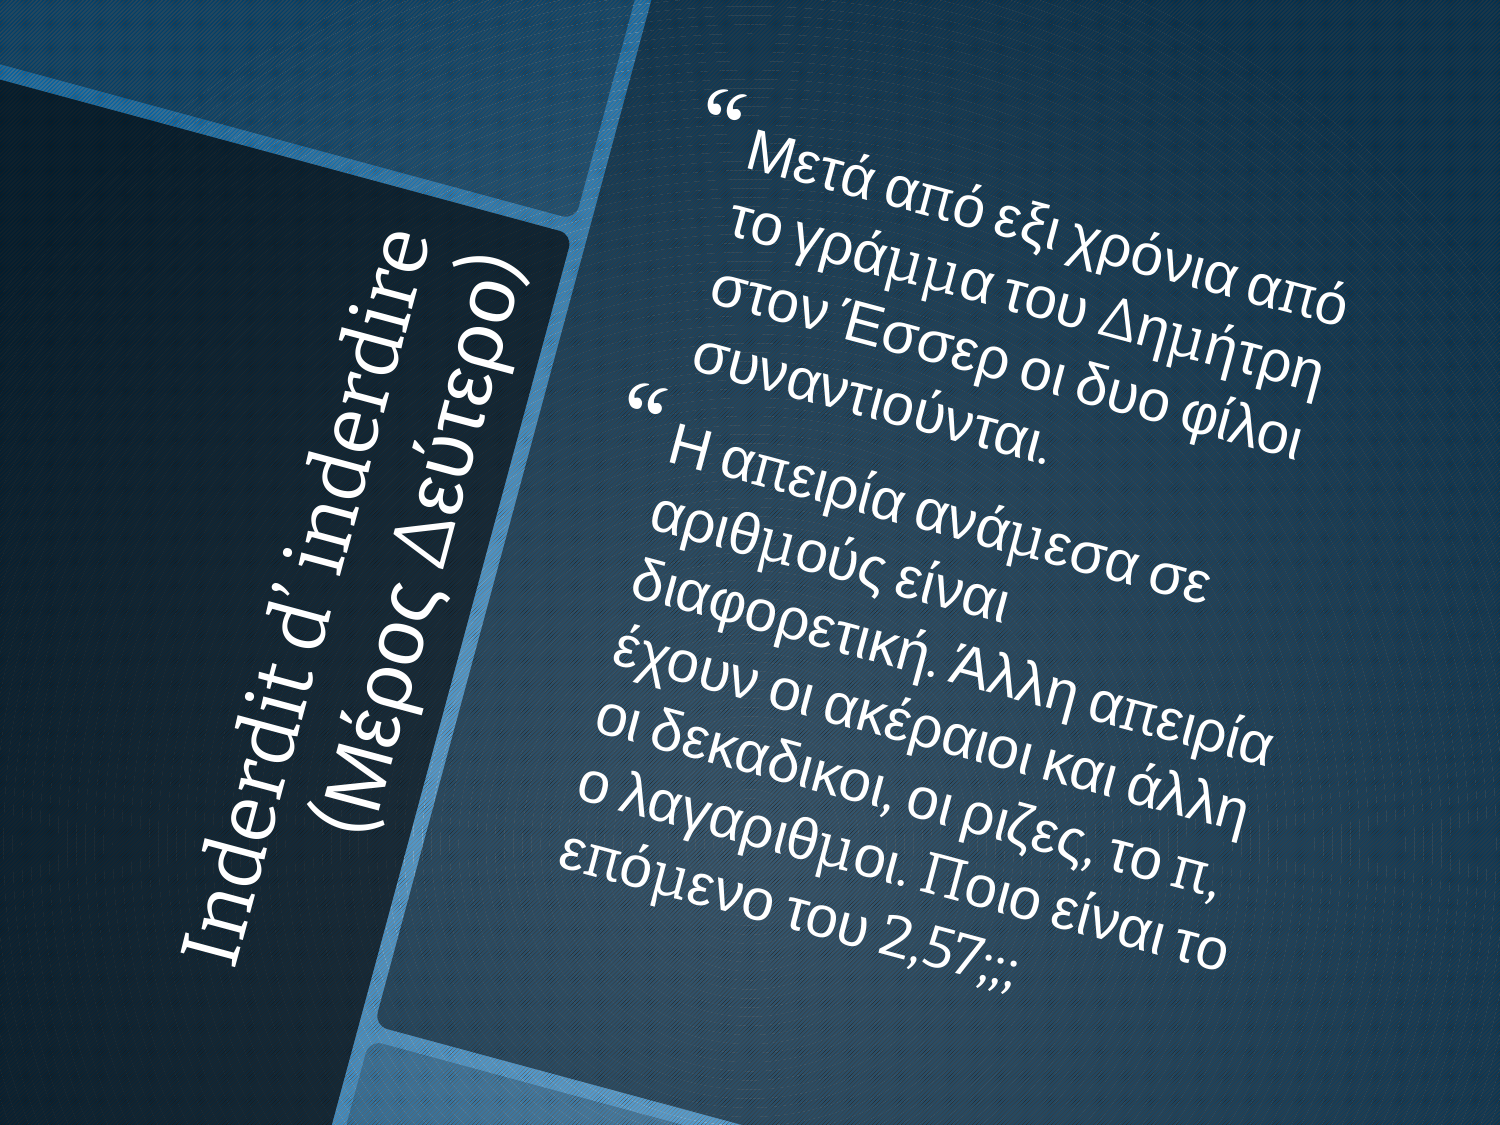

Μετά από εξι χρόνια από το γράμμα του Δημήτρη στον Έσσερ οι δυο φίλοι συναντιούνται.
Η απειρία ανάμεσα σε αριθμούς είναι διαφορετική. Άλλη απειρία έχουν οι ακέραιοι και άλλη οι δεκαδικοι, οι ριζες, το π, ο λαγαριθμοι. Ποιο είναι το επόμενο του 2,57;;;
# Inderdit d’ inderdire (Μέρος Δεύτερο)